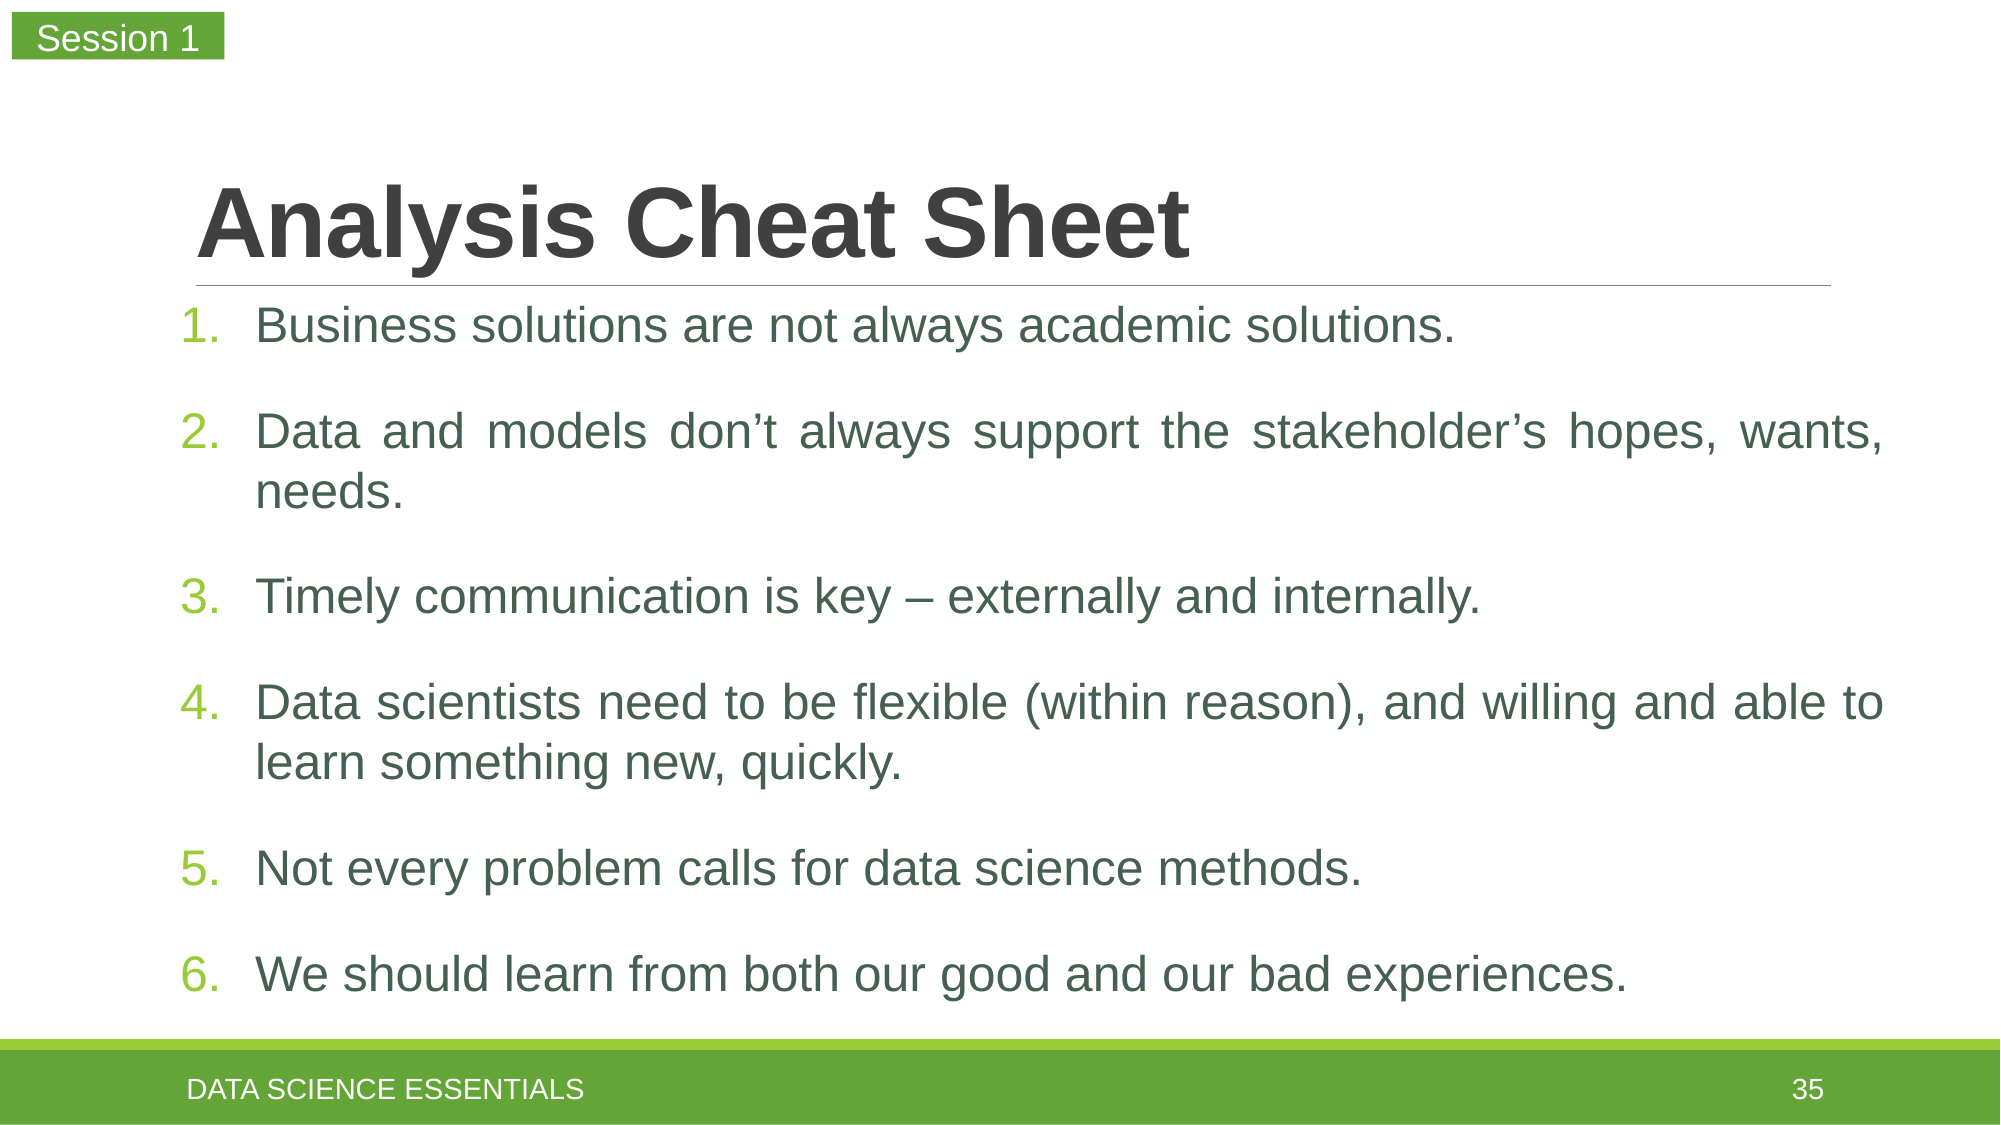

Session 1
# Analysis Cheat Sheet
Business solutions are not always academic solutions.
Data and models don’t always support the stakeholder’s hopes, wants, needs.
Timely communication is key – externally and internally.
Data scientists need to be flexible (within reason), and willing and able to learn something new, quickly.
Not every problem calls for data science methods.
We should learn from both our good and our bad experiences.
DATA SCIENCE ESSENTIALS
35